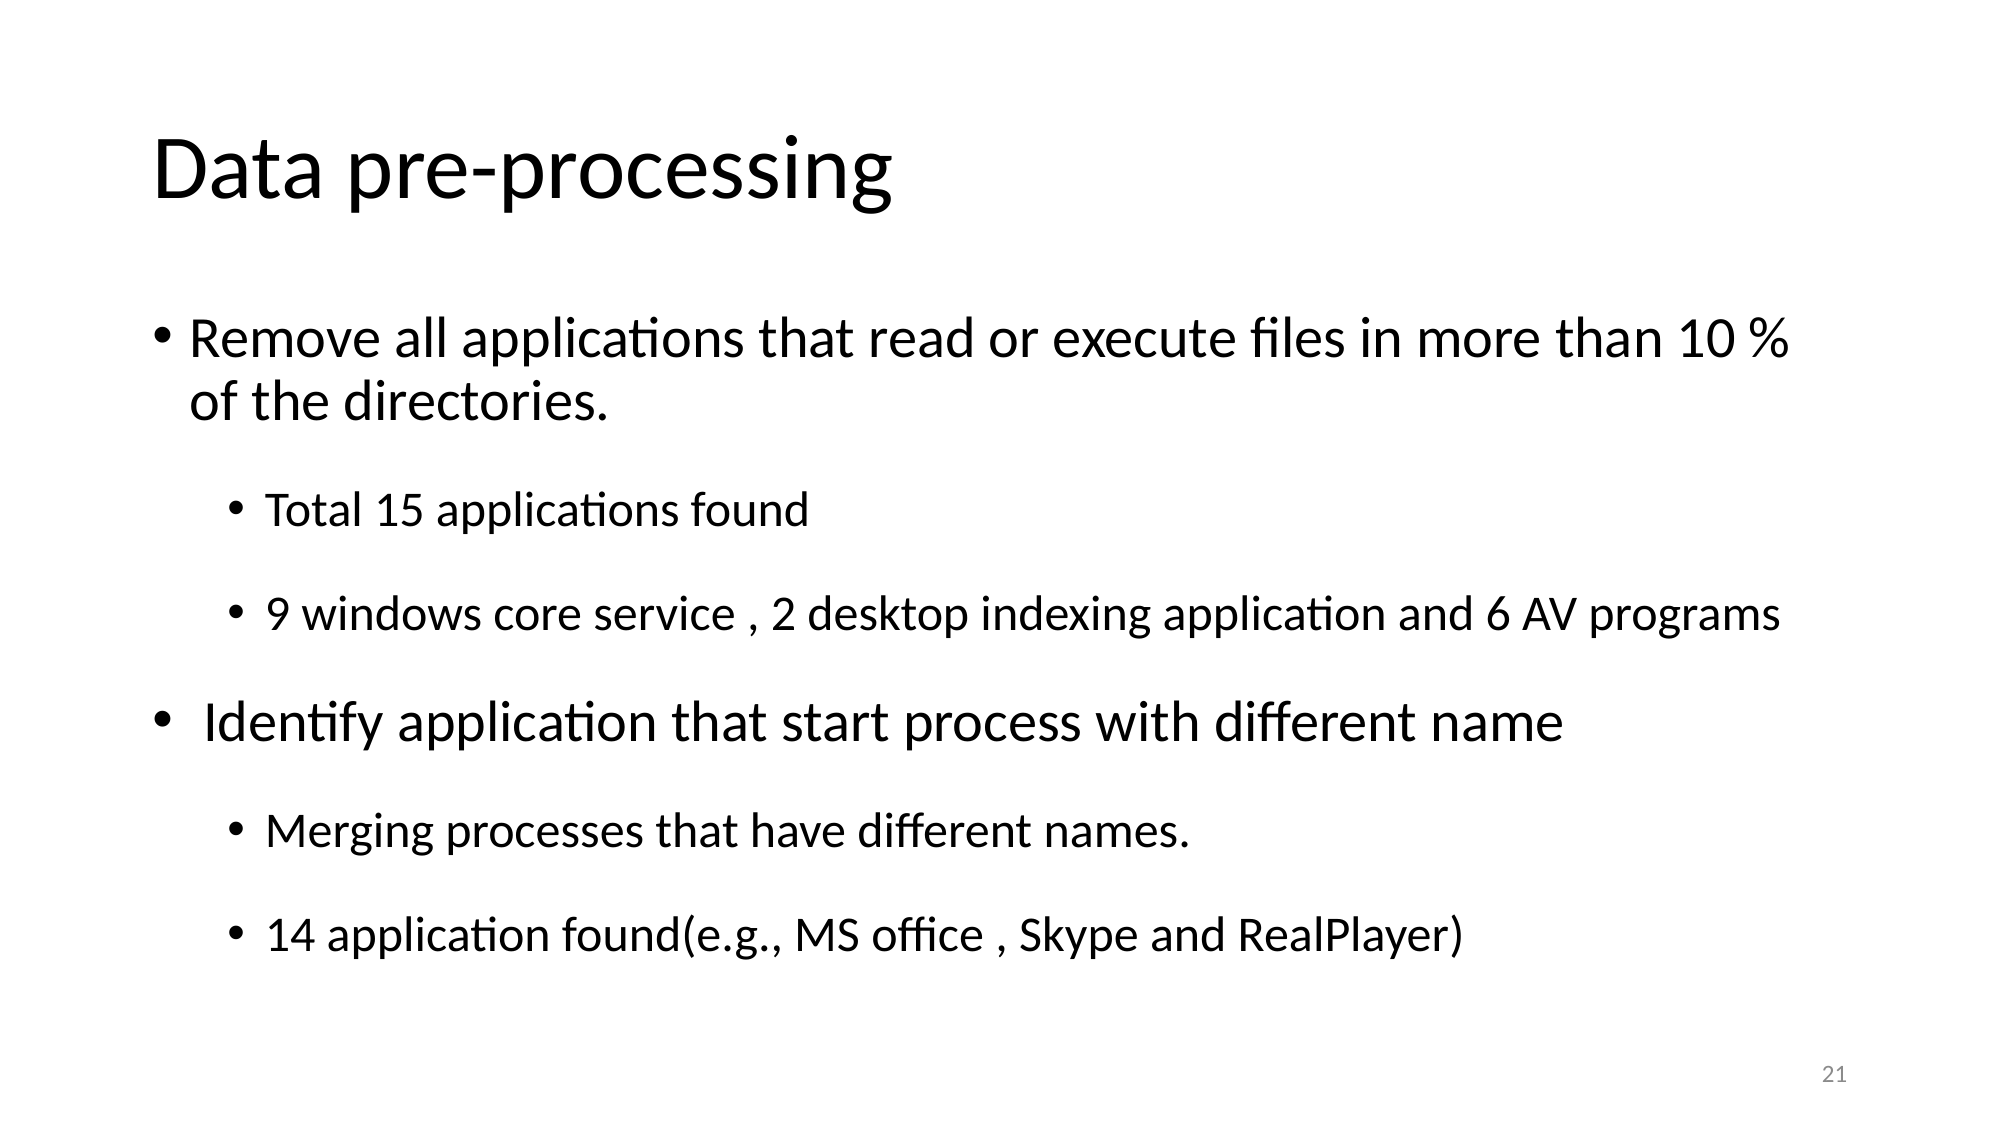

# Data pre-processing
Remove all applications that read or execute files in more than 10 % of the directories.
Total 15 applications found
9 windows core service , 2 desktop indexing application and 6 AV programs
 Identify application that start process with different name
Merging processes that have different names.
14 application found(e.g., MS office , Skype and RealPlayer)
21